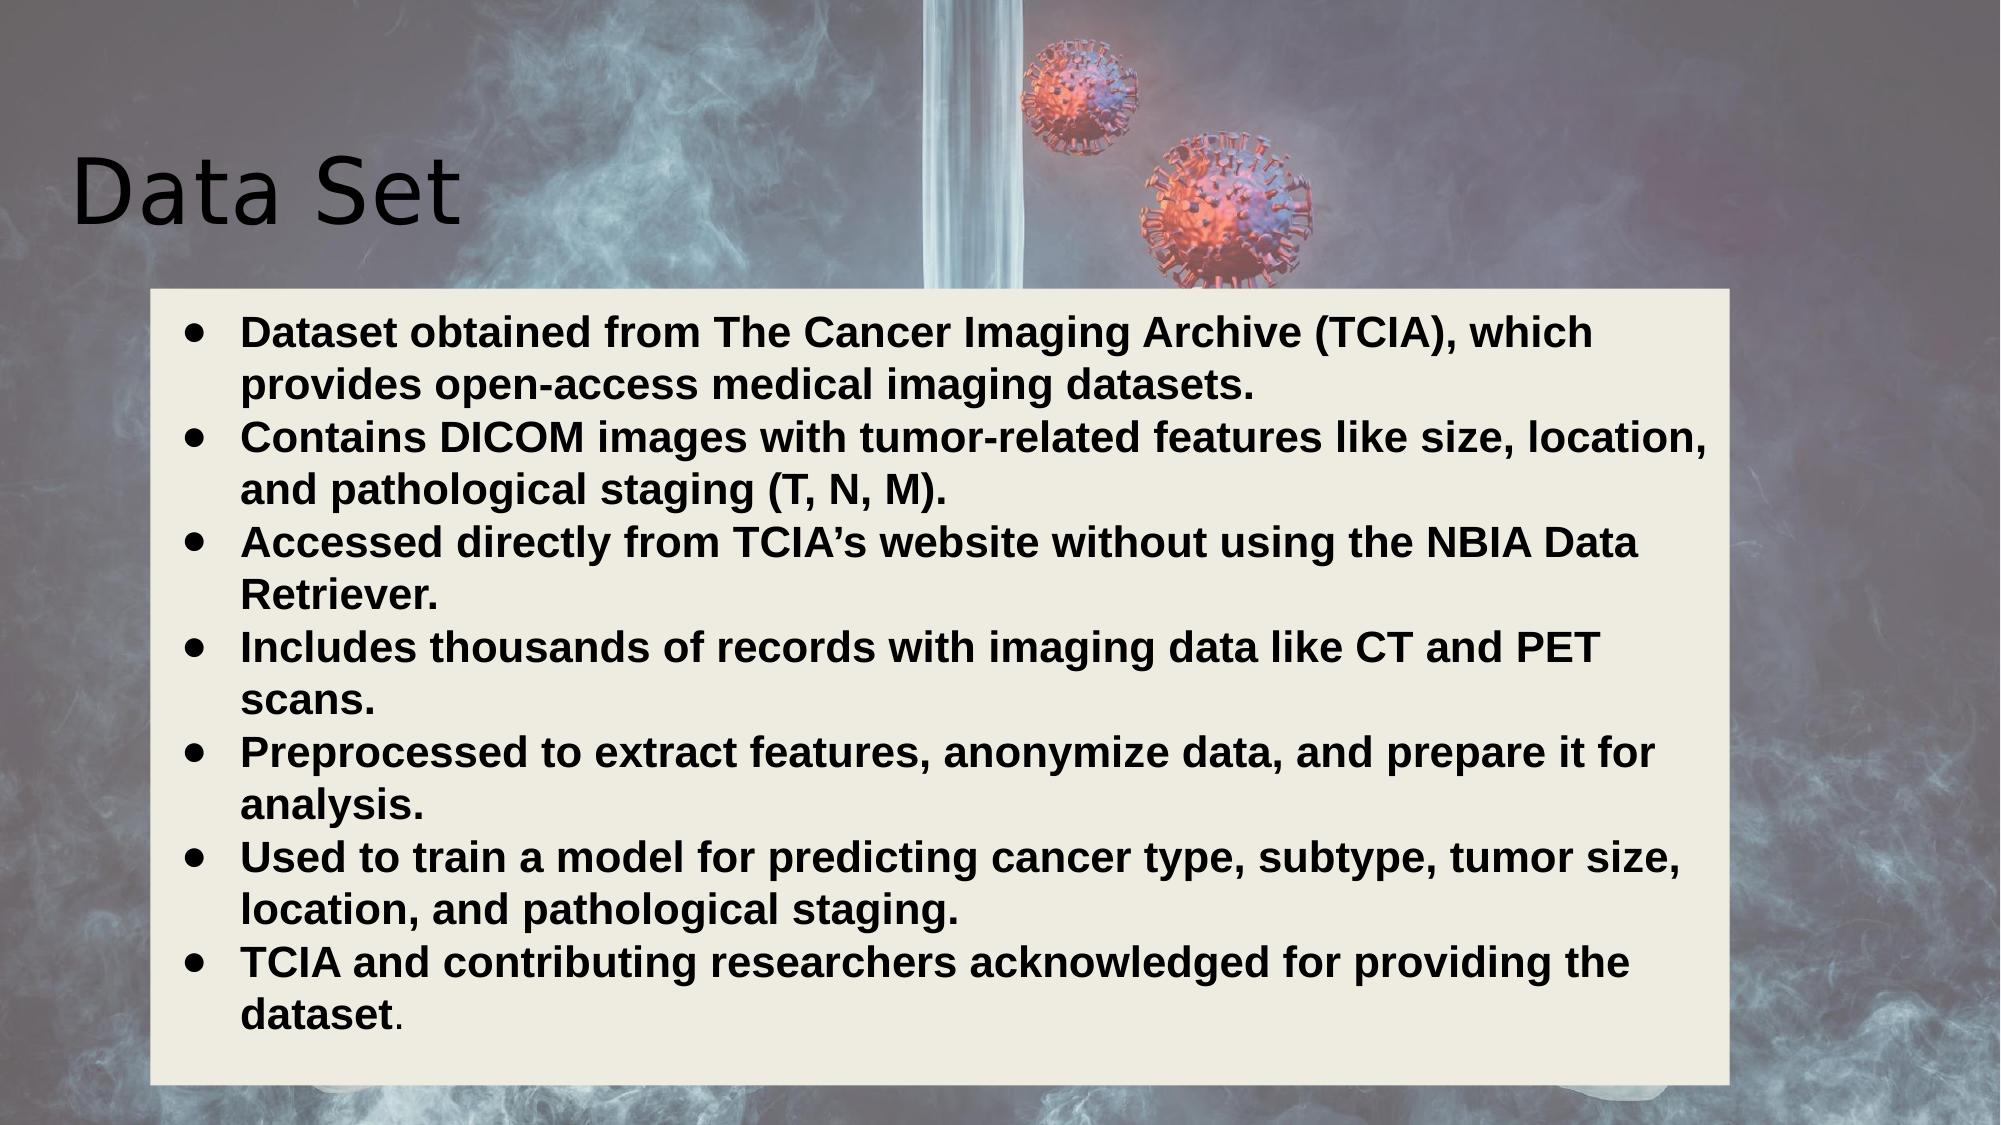

# Data Set
Dataset obtained from The Cancer Imaging Archive (TCIA), which provides open-access medical imaging datasets.
Contains DICOM images with tumor-related features like size, location, and pathological staging (T, N, M).
Accessed directly from TCIA’s website without using the NBIA Data Retriever.
Includes thousands of records with imaging data like CT and PET scans.
Preprocessed to extract features, anonymize data, and prepare it for analysis.
Used to train a model for predicting cancer type, subtype, tumor size, location, and pathological staging.
TCIA and contributing researchers acknowledged for providing the dataset.